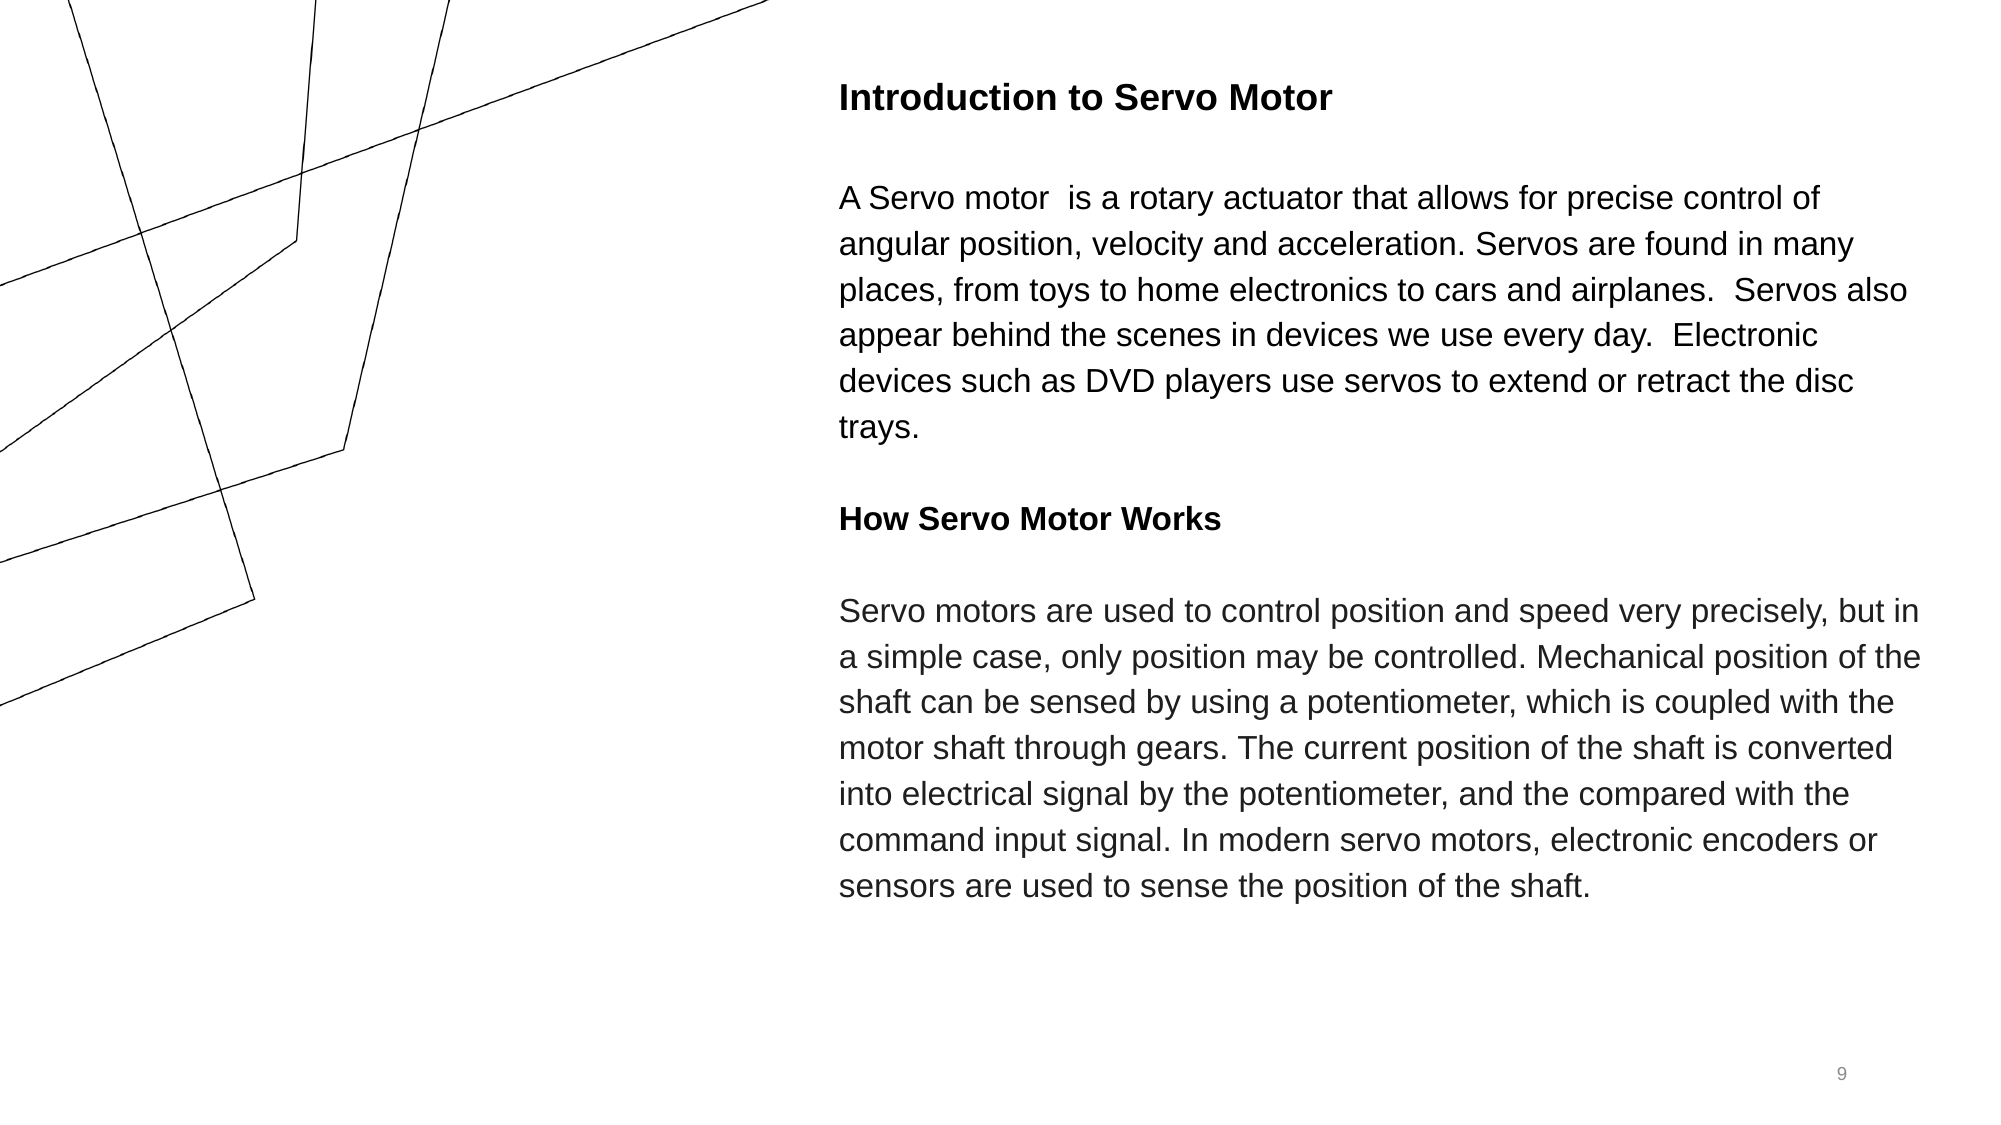

Introduction to Servo Motor

A Servo motor  is a rotary actuator that allows for precise control of angular position, velocity and acceleration. Servos are found in many places, from toys to home electronics to cars and airplanes.  Servos also appear behind the scenes in devices we use every day.  Electronic devices such as DVD players use servos to extend or retract the disc trays.

How Servo Motor Works

Servo motors are used to control position and speed very precisely, but in a simple case, only position may be controlled. Mechanical position of the shaft can be sensed by using a potentiometer, which is coupled with the motor shaft through gears. The current position of the shaft is converted into electrical signal by the potentiometer, and the compared with the command input signal. In modern servo motors, electronic encoders or sensors are used to sense the position of the shaft.

9